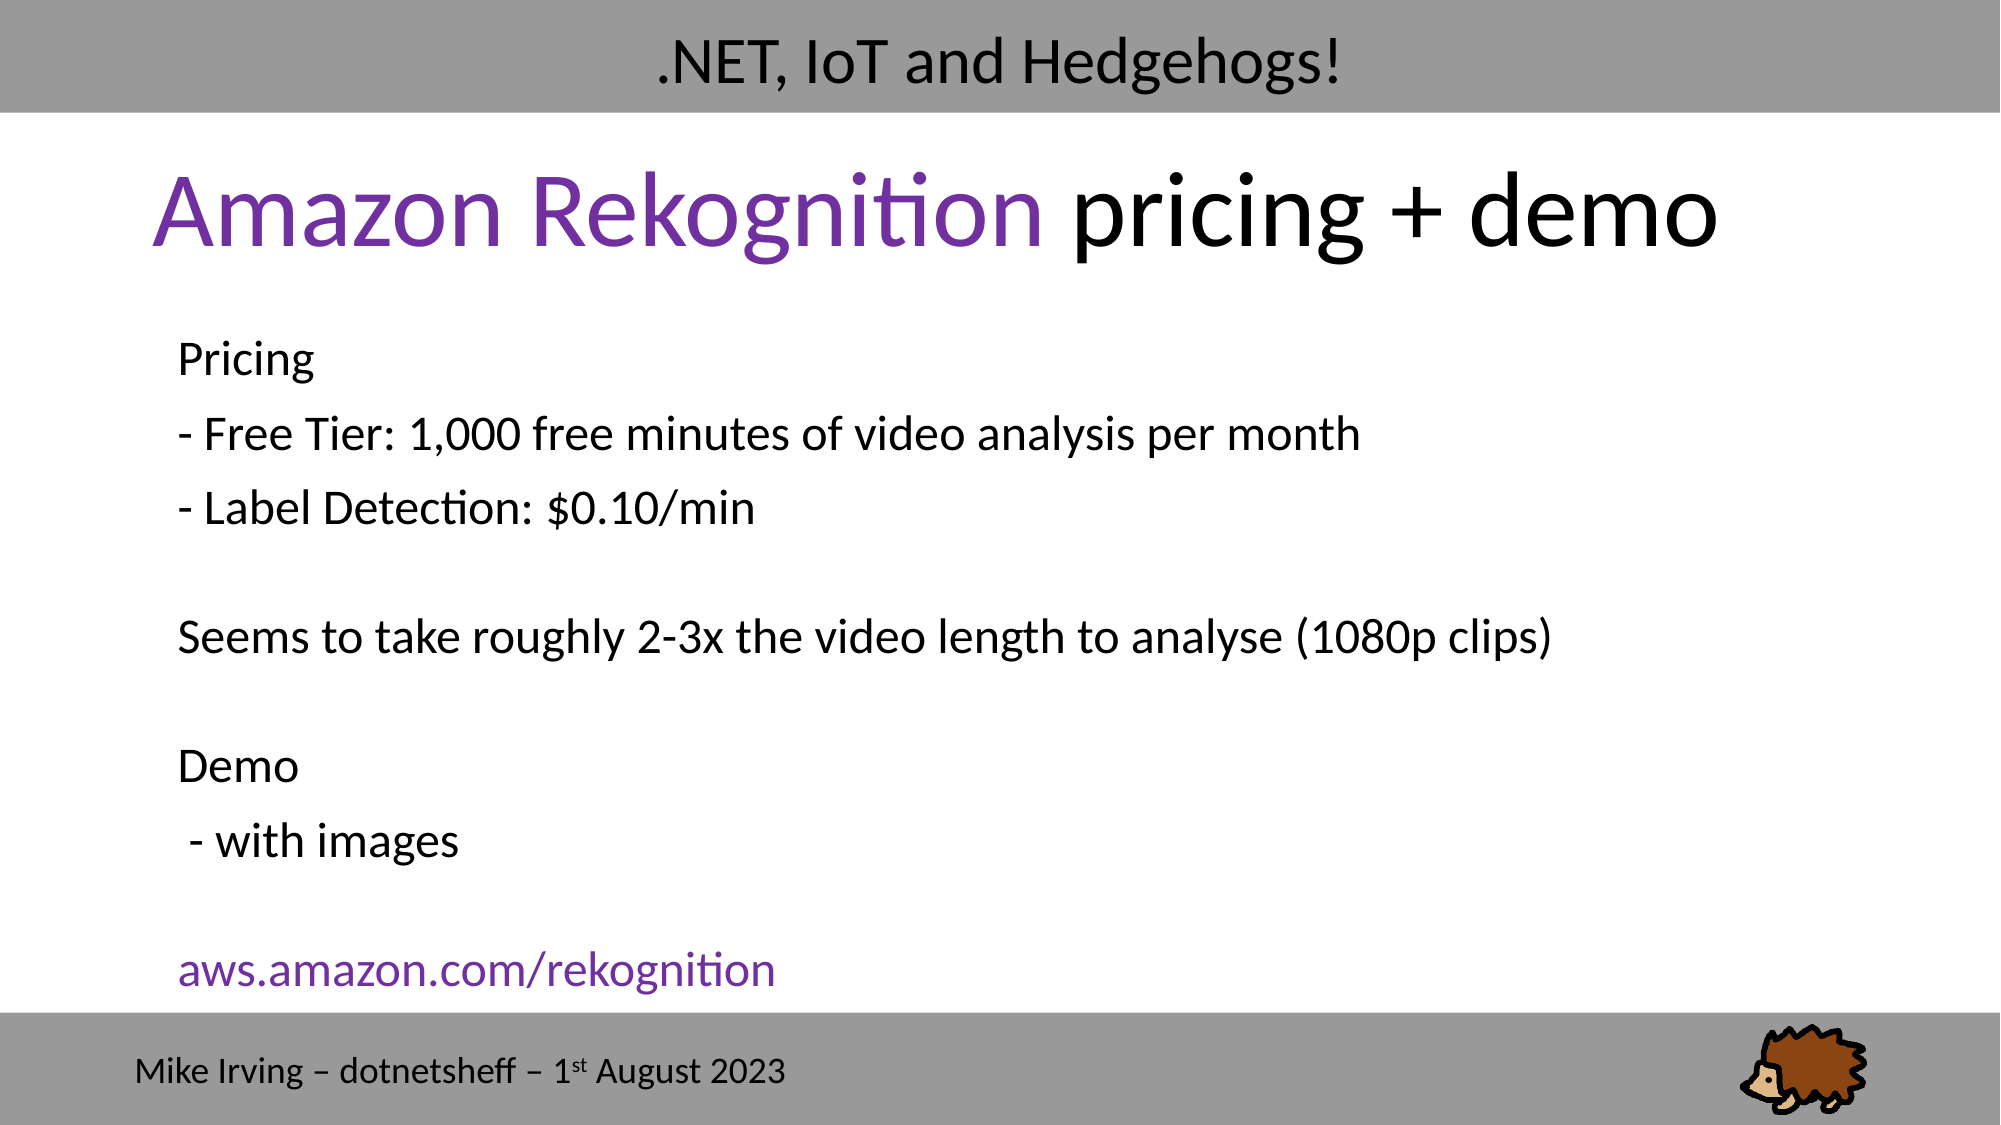

Amazon Rekognition pricing + demo

Pricing
- Free Tier: 1,000 free minutes of video analysis per month
- Label Detection: $0.10/min
Seems to take roughly 2-3x the video length to analyse (1080p clips)
Demo
 - with images
aws.amazon.com/rekognition